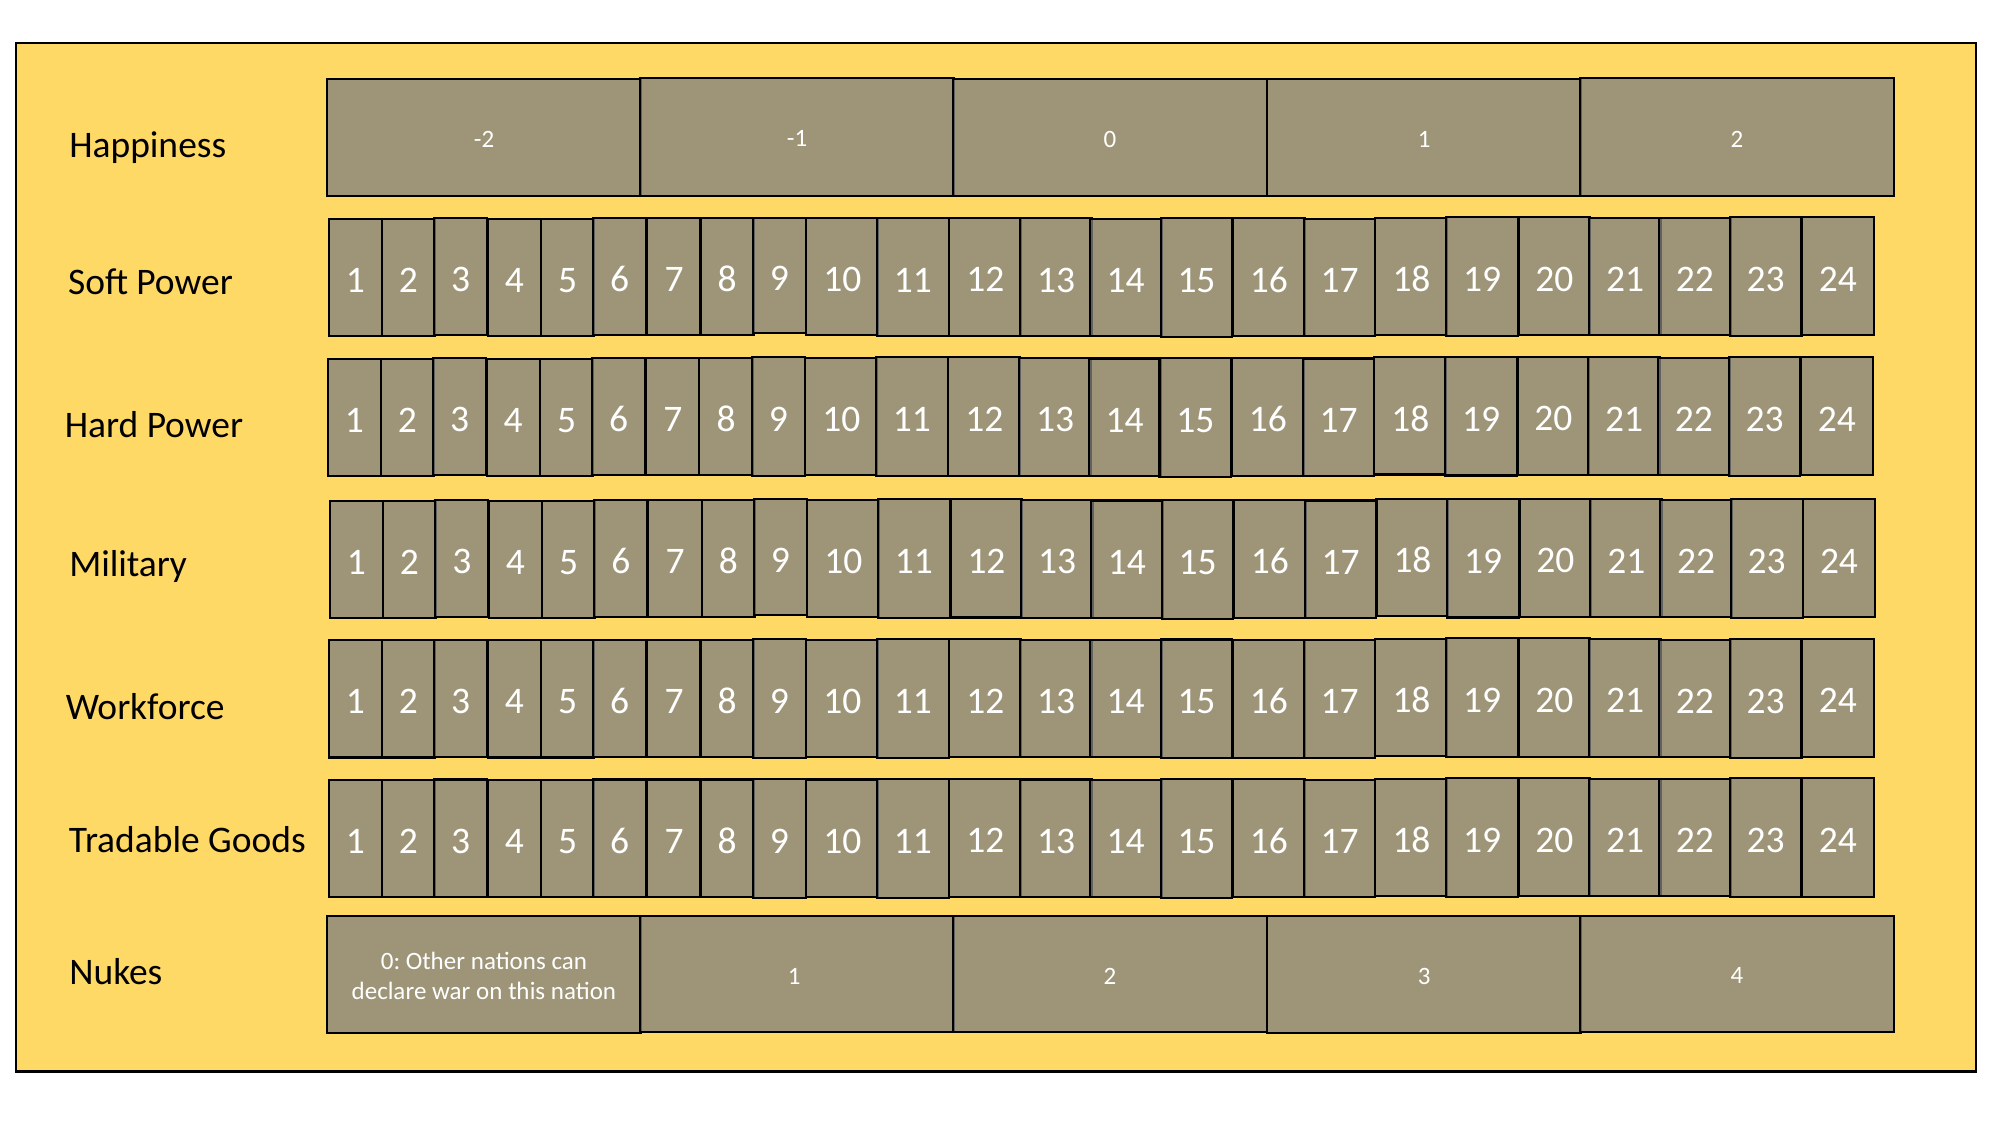

-1
2
0
-2
1
Happiness
20
19
24
23
12
18
21
11
9
16
22
15
3
6
7
8
10
13
14
17
1
2
4
5
Soft Power
20
19
24
23
12
18
21
11
9
16
22
15
3
6
7
8
10
13
14
17
1
2
4
5
Hard Power
20
19
24
23
12
18
21
11
9
16
22
15
3
6
7
8
10
13
14
17
1
2
4
5
Military
20
19
24
23
12
18
21
11
9
16
22
15
3
6
7
8
10
13
14
17
1
2
4
5
Workforce
20
19
24
23
12
18
21
11
9
16
22
15
3
6
7
8
10
13
14
17
1
2
4
5
Tradable Goods
2
4
0: Other nations can declare war on this nation
3
1
Nukes